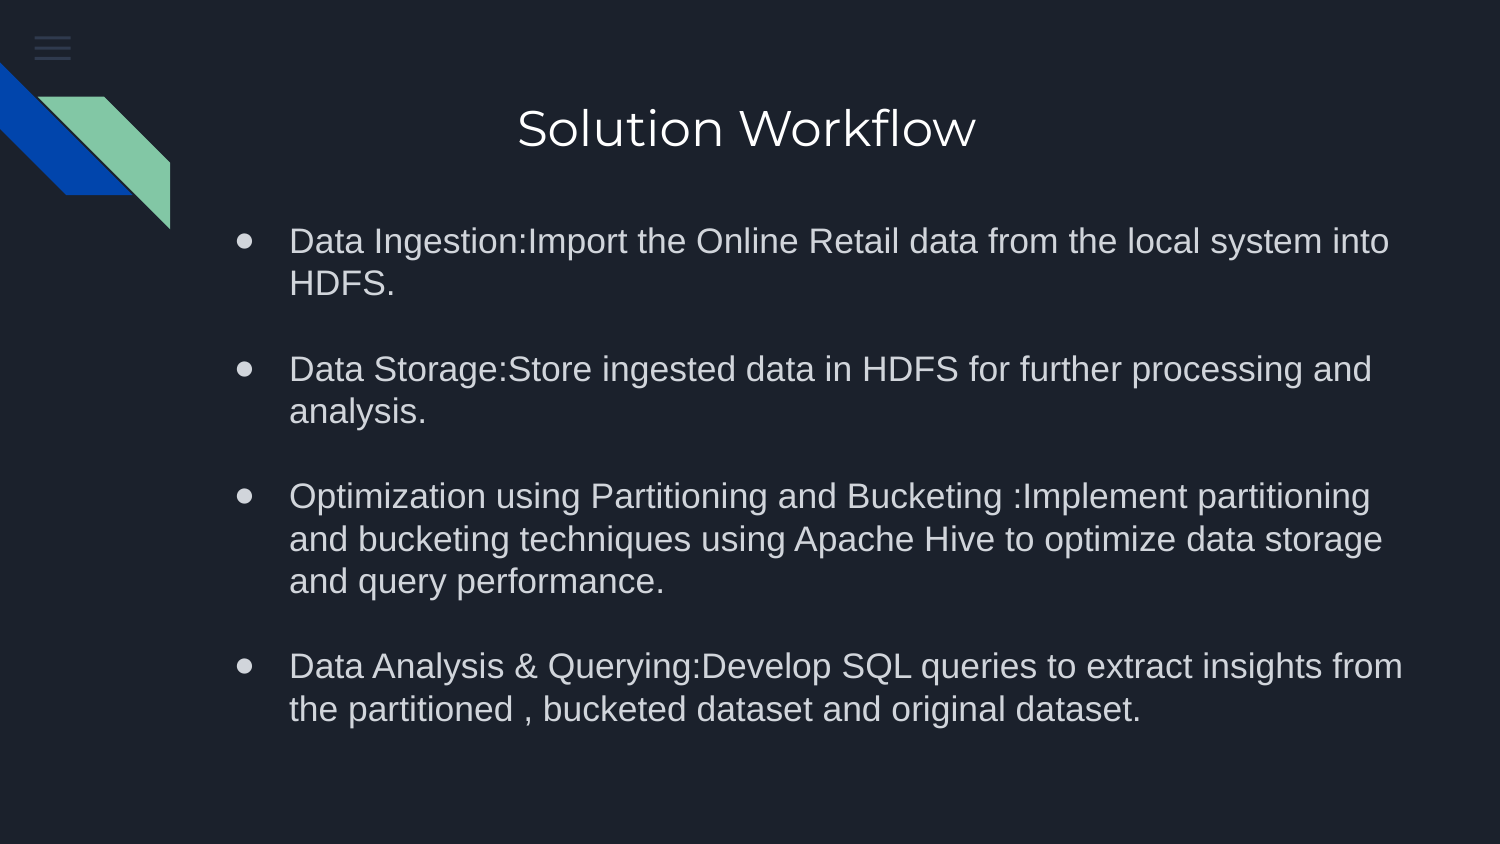

# Solution Workflow
Data Ingestion:Import the Online Retail data from the local system into HDFS.

Data Storage:Store ingested data in HDFS for further processing and analysis.

Optimization using Partitioning and Bucketing :Implement partitioning and bucketing techniques using Apache Hive to optimize data storage and query performance.

Data Analysis & Querying:Develop SQL queries to extract insights from the partitioned , bucketed dataset and original dataset.